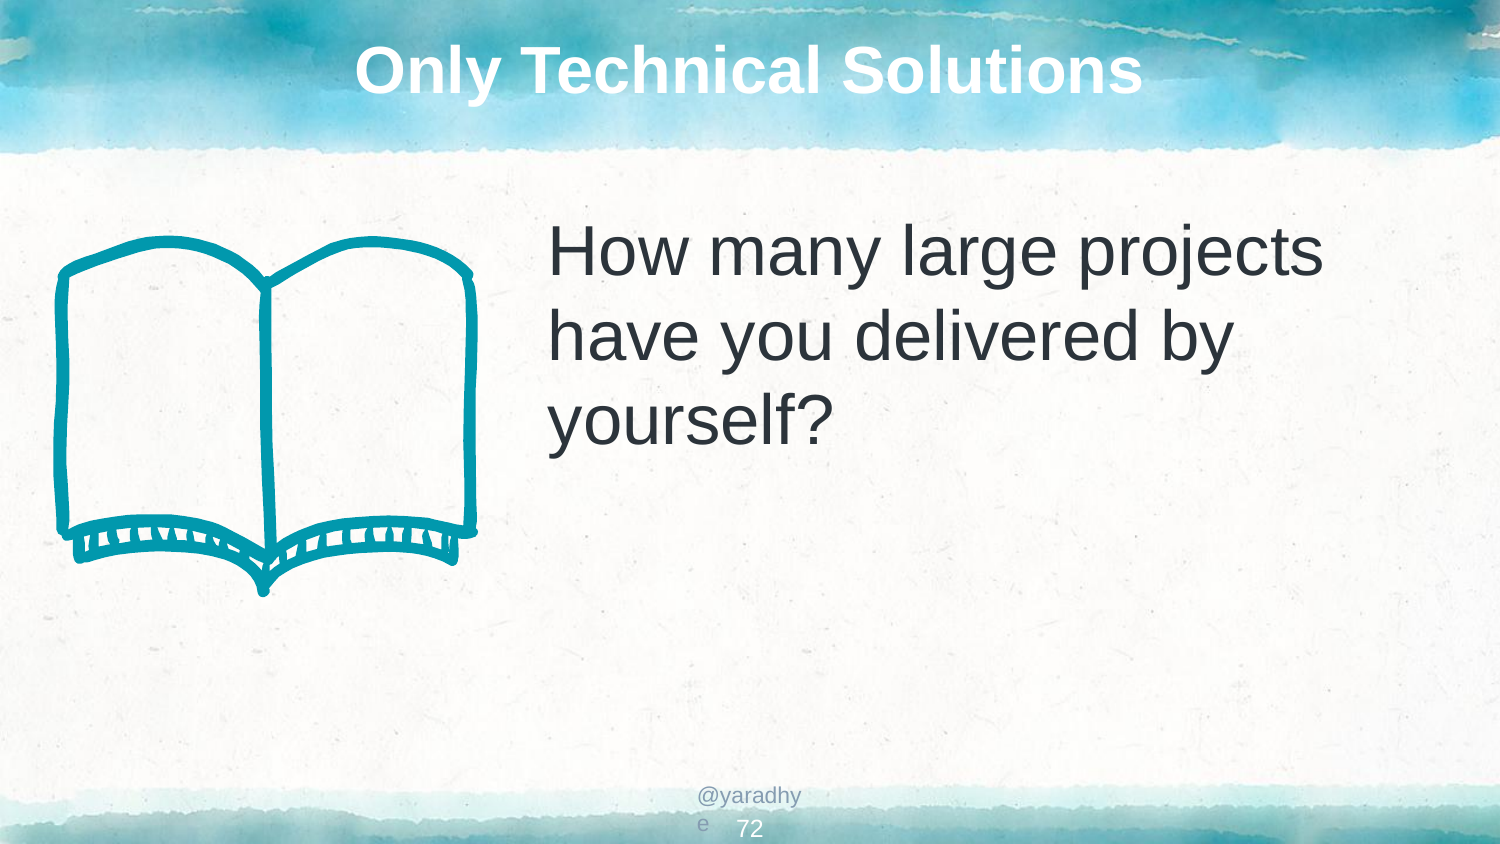

# Only Technical Solutions
How many large projects have you delivered by yourself?

72